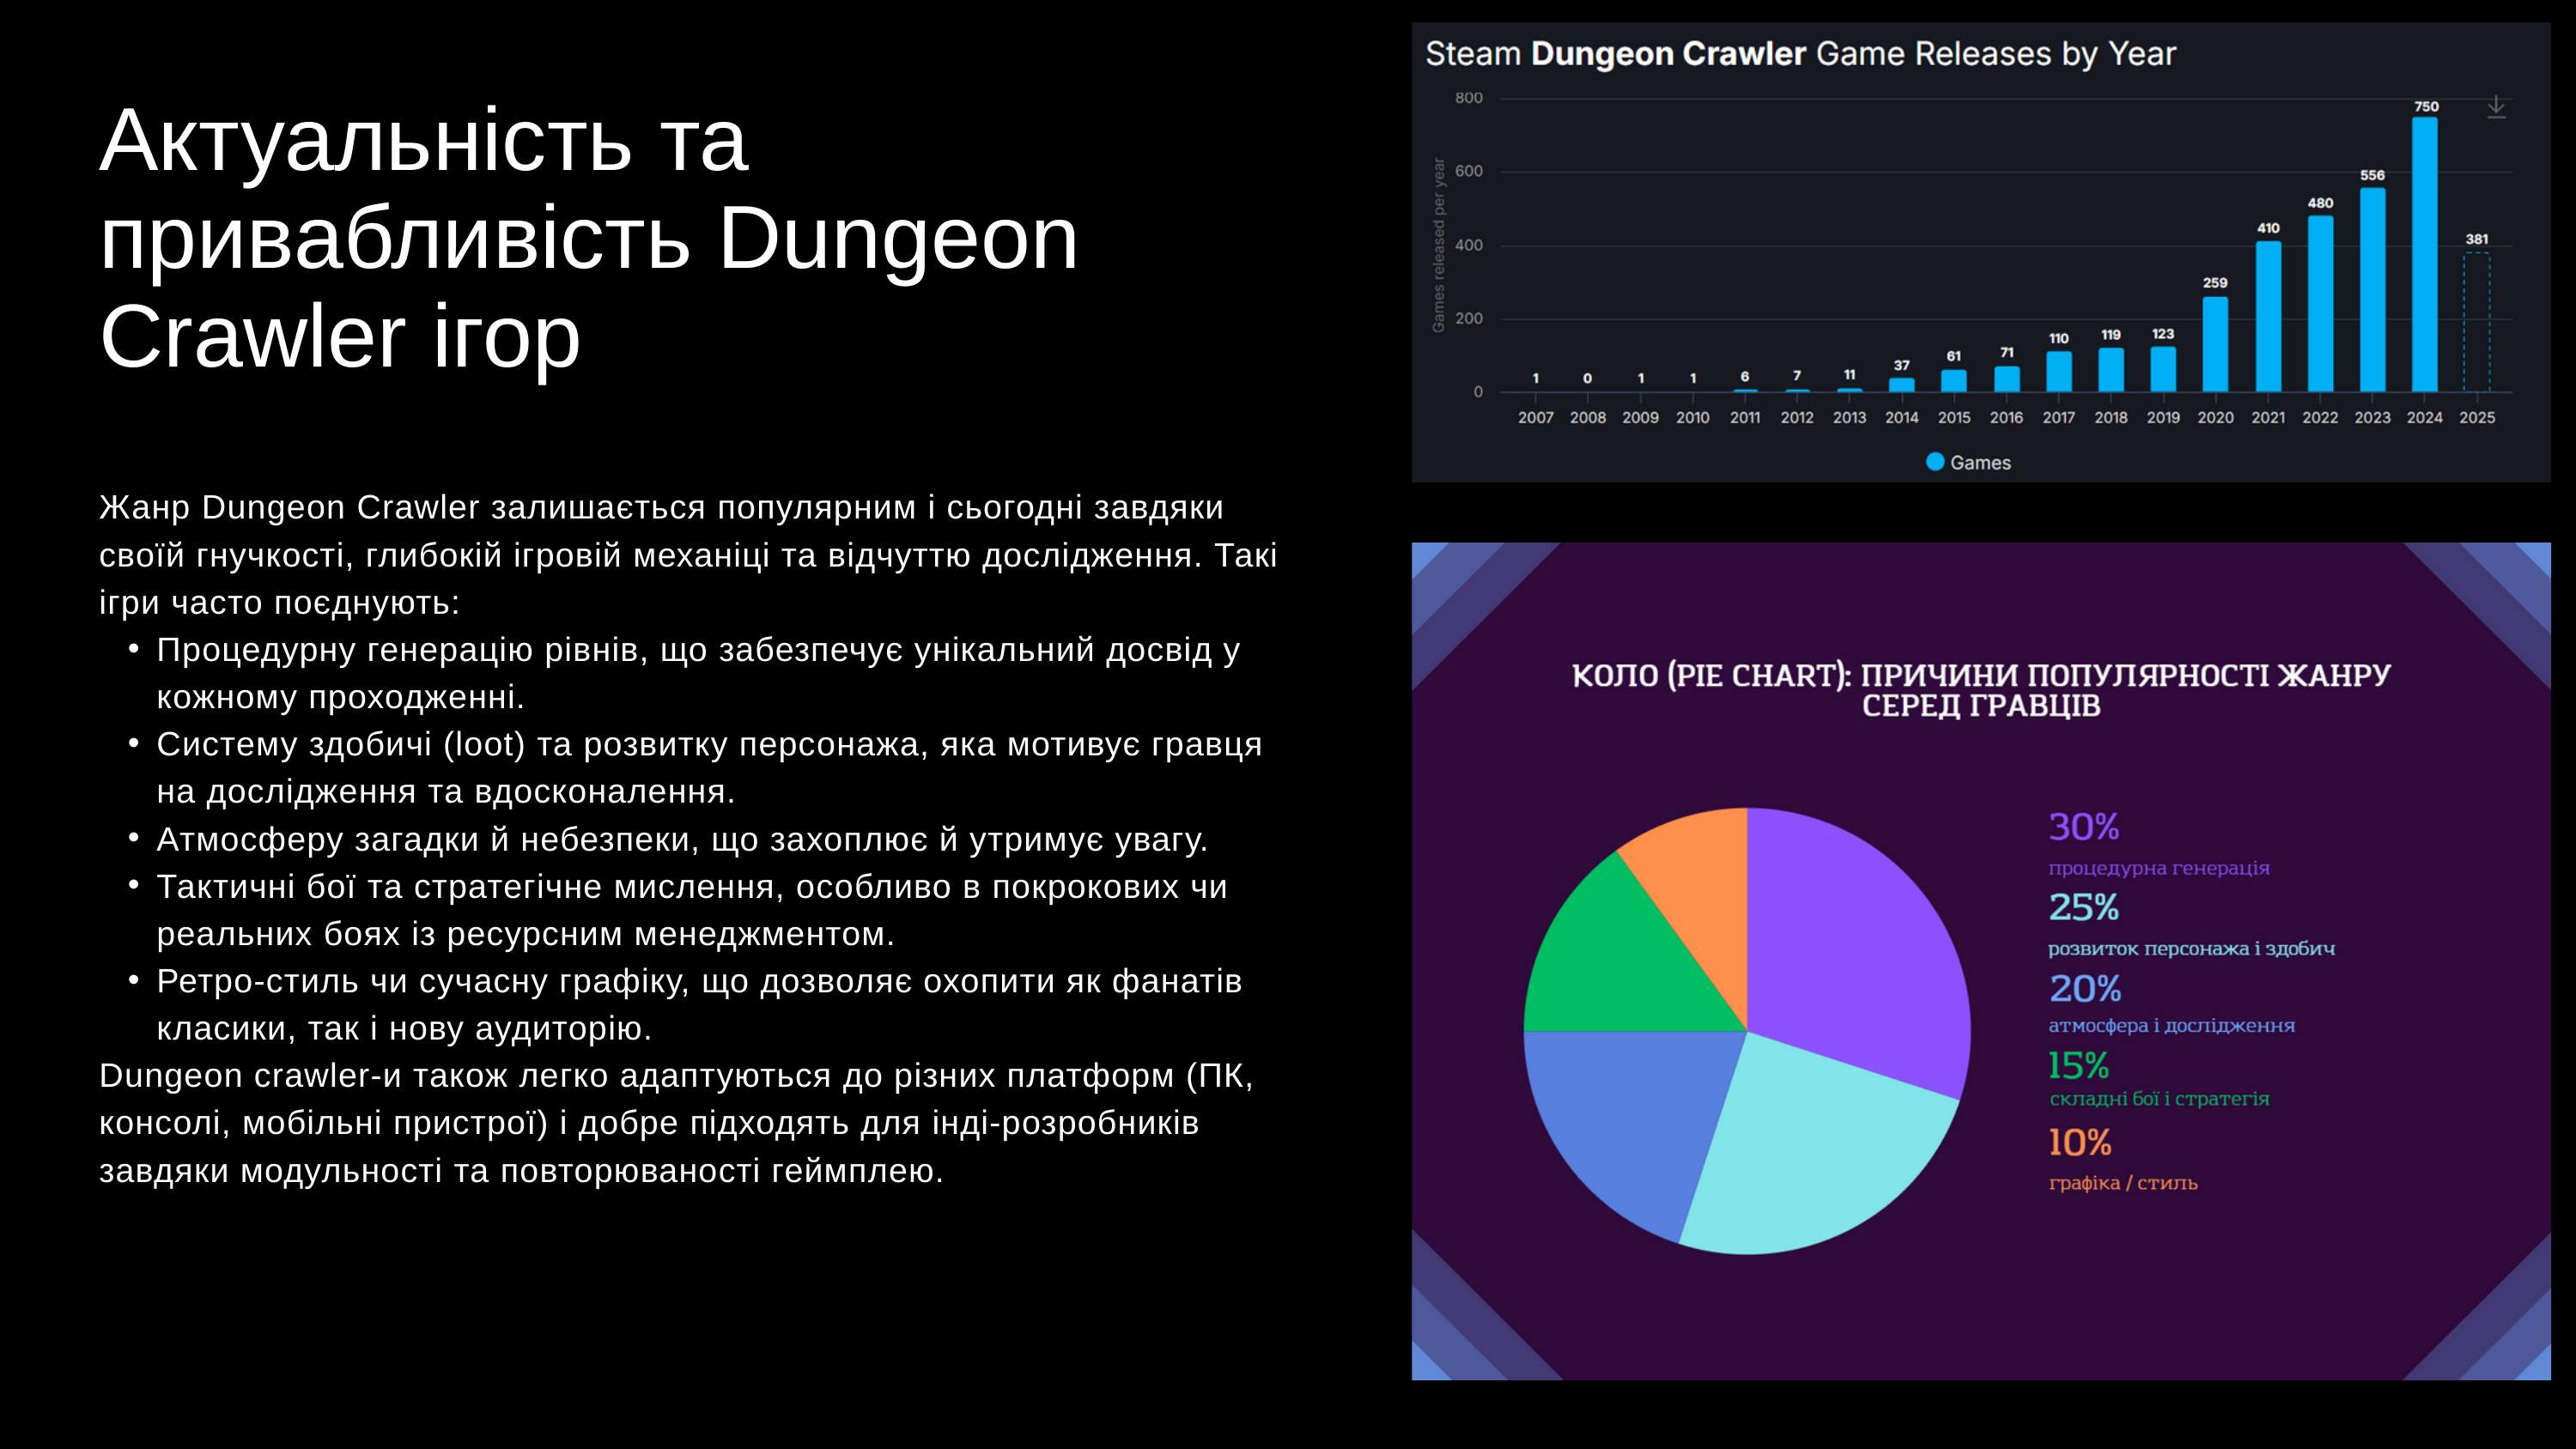

Актуальність та привабливість Dungeon Crawler ігор
Жанр Dungeon Crawler залишається популярним і сьогодні завдяки своїй гнучкості, глибокій ігровій механіці та відчуттю дослідження. Такі ігри часто поєднують:
Процедурну генерацію рівнів, що забезпечує унікальний досвід у кожному проходженні.
Систему здобичі (loot) та розвитку персонажа, яка мотивує гравця на дослідження та вдосконалення.
Атмосферу загадки й небезпеки, що захоплює й утримує увагу.
Тактичні бої та стратегічне мислення, особливо в покрокових чи реальних боях із ресурсним менеджментом.
Ретро-стиль чи сучасну графіку, що дозволяє охопити як фанатів класики, так і нову аудиторію.
Dungeon crawler-и також легко адаптуються до різних платформ (ПК, консолі, мобільні пристрої) і добре підходять для інді-розробників завдяки модульності та повторюваності геймплею.